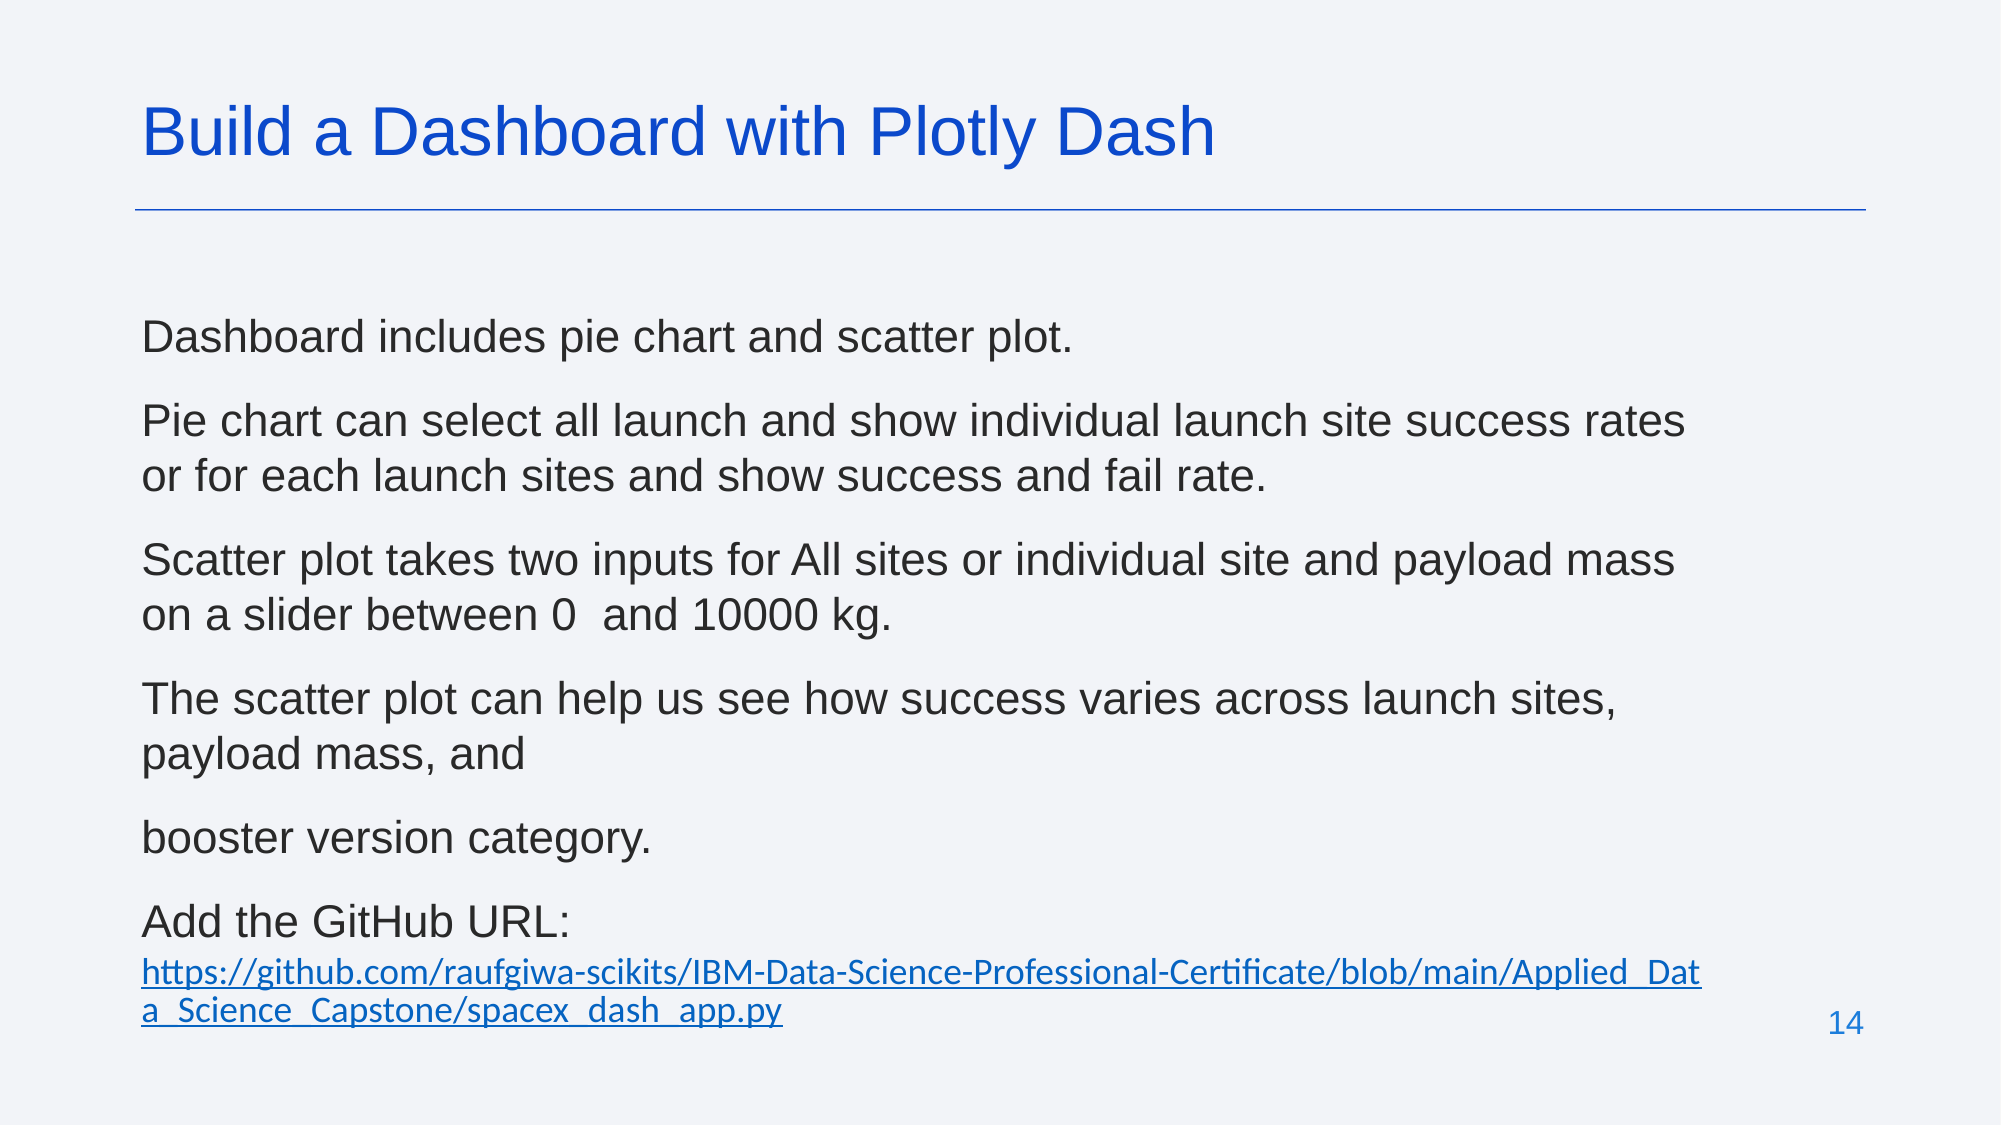

Build a Dashboard with Plotly Dash
Dashboard includes pie chart and scatter plot.
Pie chart can select all launch and show individual launch site success rates or for each launch sites and show success and fail rate.
Scatter plot takes two inputs for All sites or individual site and payload mass on a slider between 0  and 10000 kg.
The scatter plot can help us see how success varies across launch sites, payload mass, and
booster version category.
Add the GitHub URL: https://github.com/raufgiwa-scikits/IBM-Data-Science-Professional-Certificate/blob/main/Applied_Data_Science_Capstone/spacex_dash_app.py
14